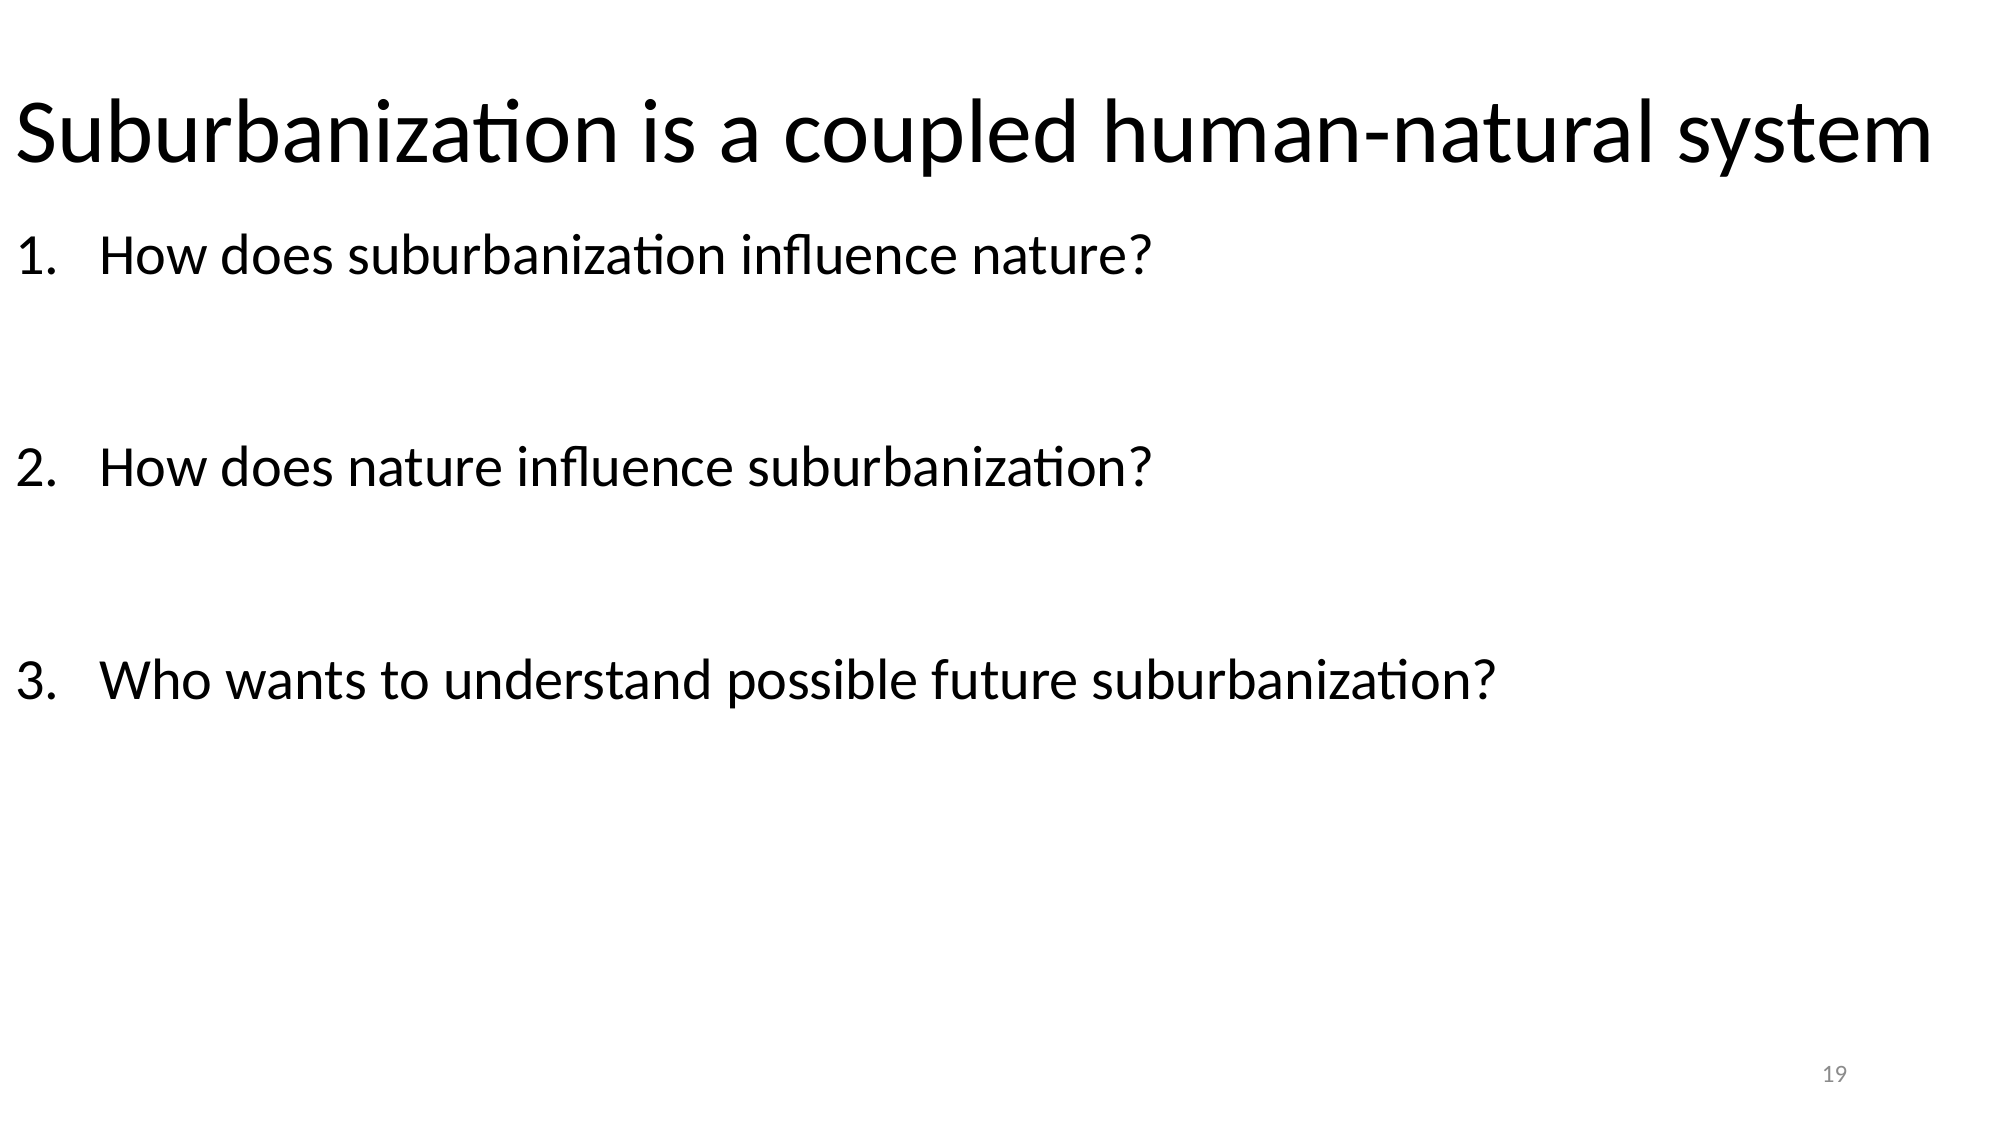

# Suburbanization is a coupled human-natural system
How does suburbanization influence nature?

How does nature influence suburbanization?

Who wants to understand possible future suburbanization?

19